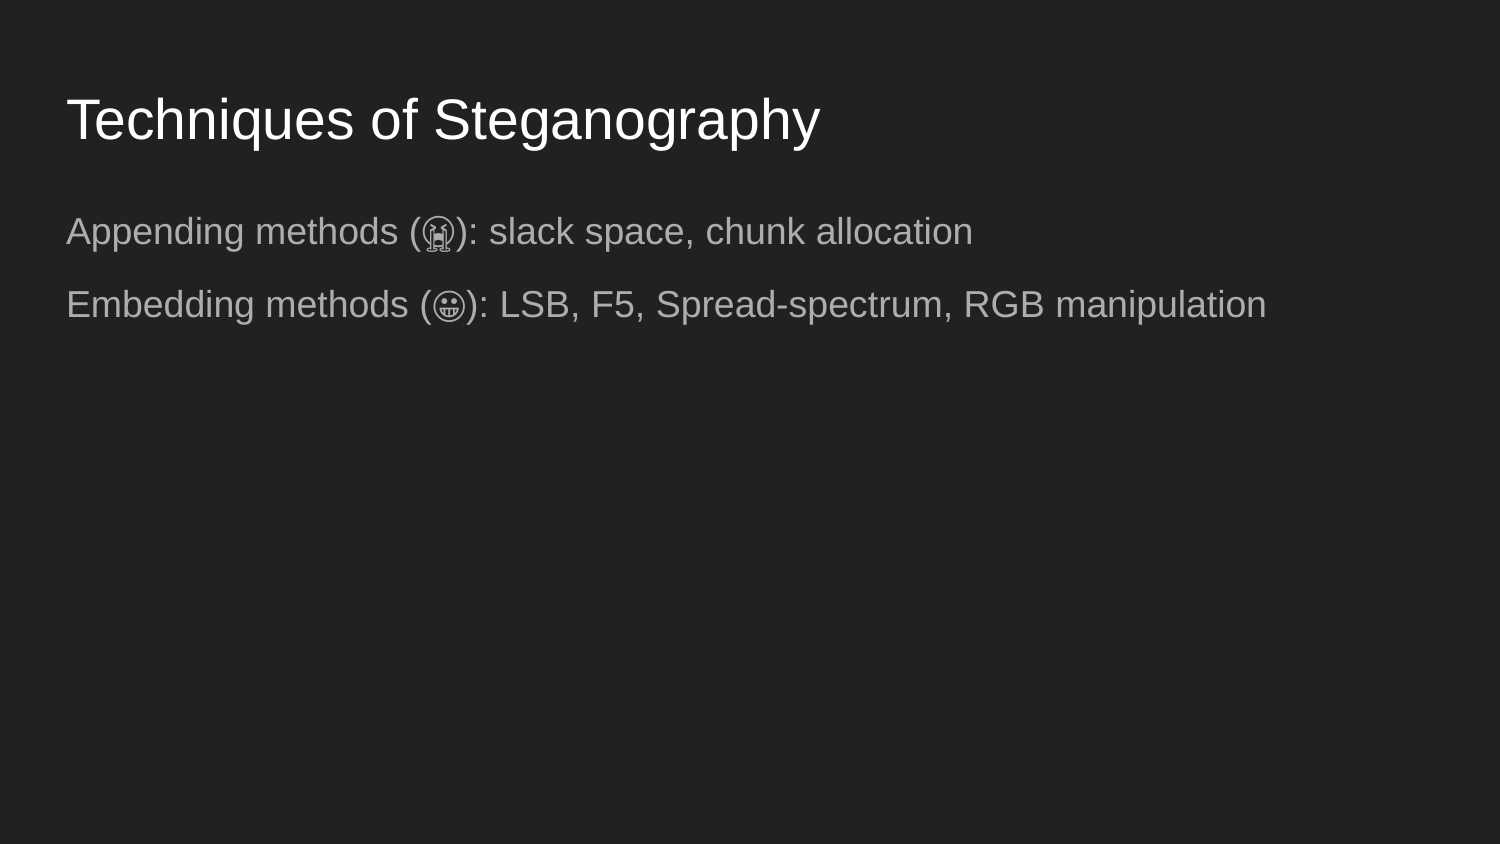

# Techniques of Steganography
Appending methods (😭): slack space, chunk allocation
Embedding methods (😀): LSB, F5, Spread-spectrum, RGB manipulation